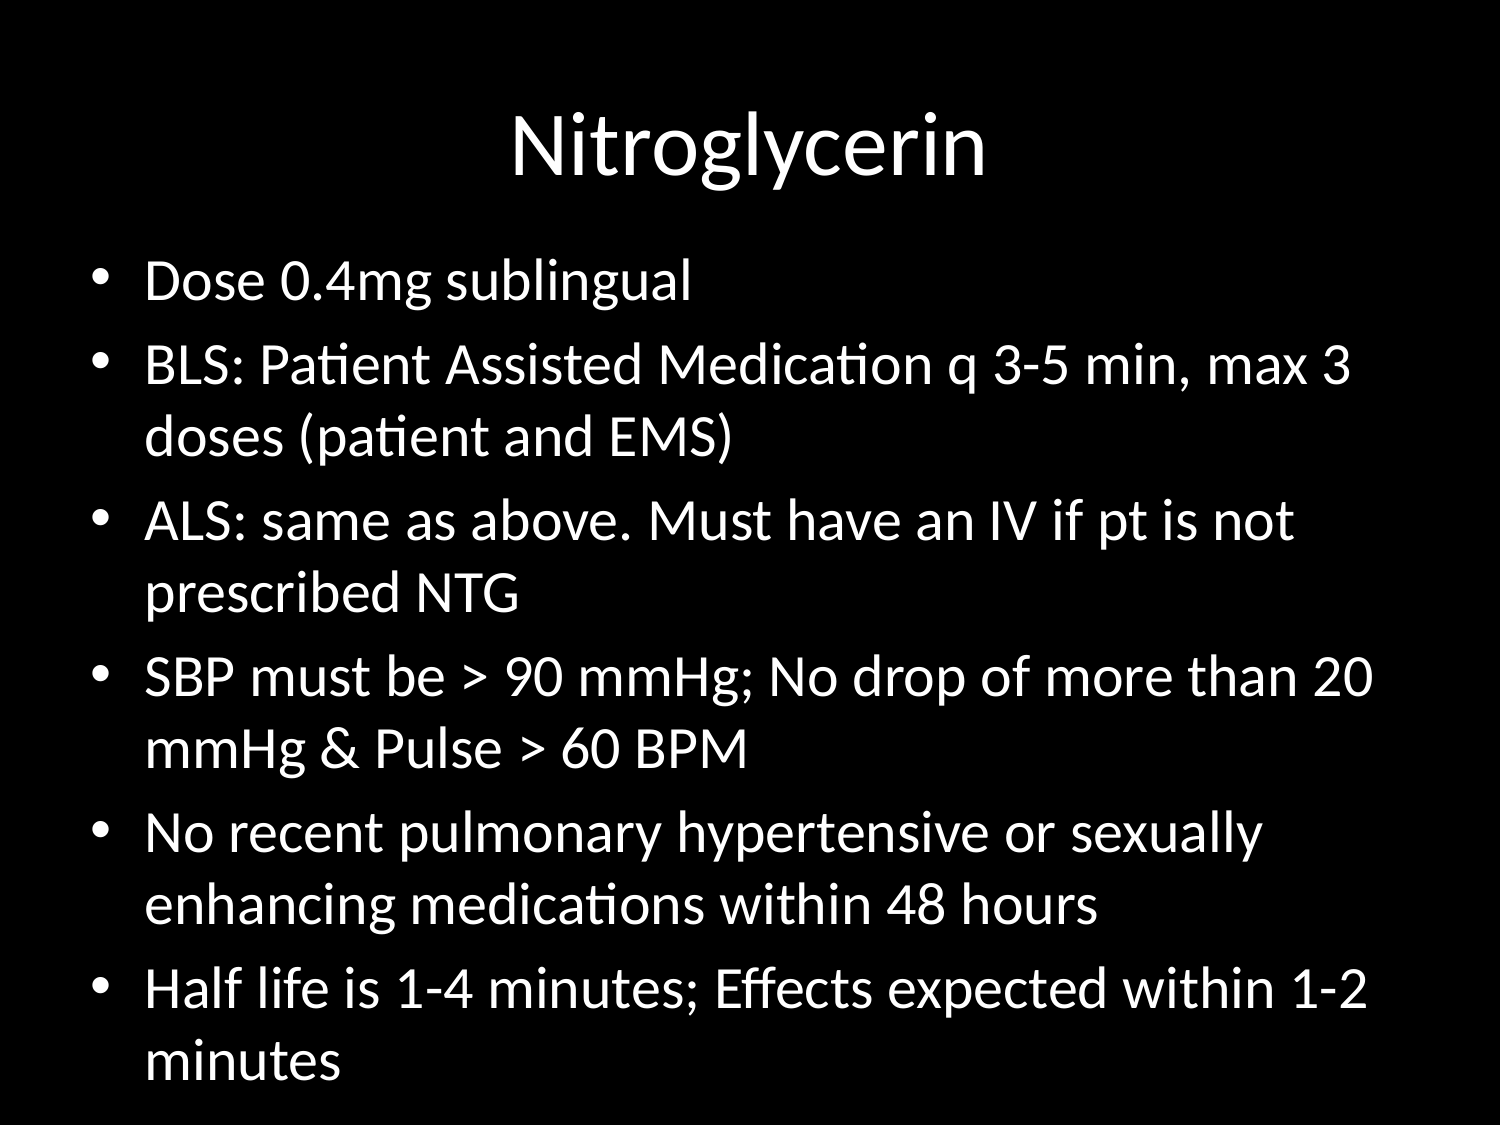

# Nitroglycerin
Dose 0.4mg sublingual
BLS: Patient Assisted Medication q 3-5 min, max 3 doses (patient and EMS)
ALS: same as above. Must have an IV if pt is not prescribed NTG
SBP must be > 90 mmHg; No drop of more than 20 mmHg & Pulse > 60 BPM
No recent pulmonary hypertensive or sexually enhancing medications within 48 hours
Half life is 1-4 minutes; Effects expected within 1-2 minutes